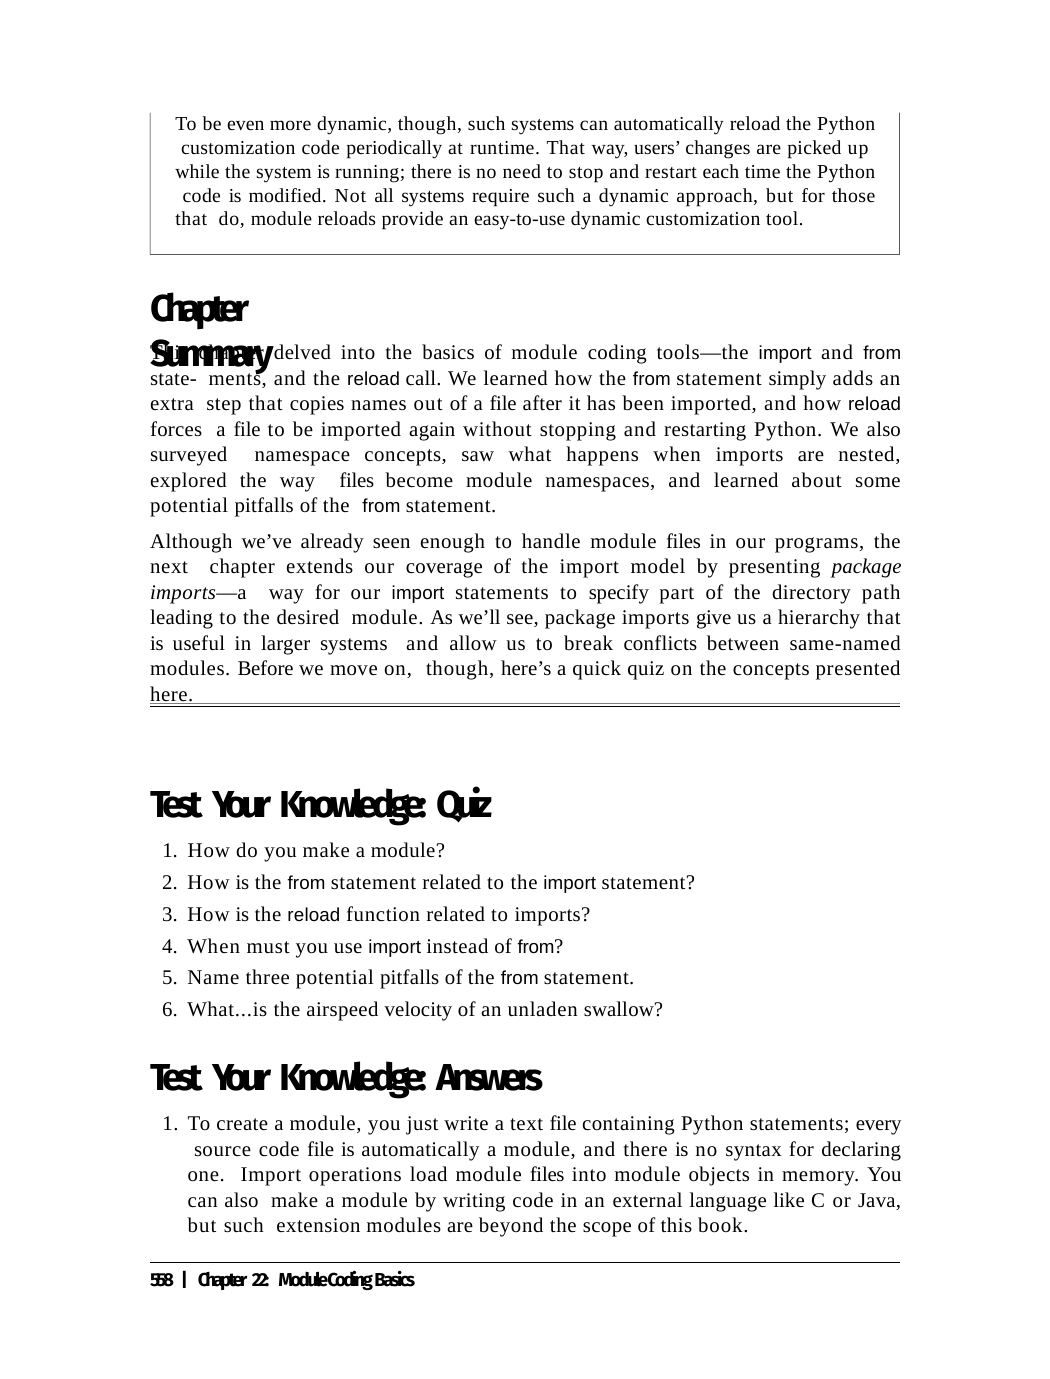

To be even more dynamic, though, such systems can automatically reload the Python  customization code periodically at runtime. That way, users’ changes are picked up  while the system is running; there is no need to stop and restart each time the Python  code is modified. Not all systems require such a dynamic approach, but for those that  do, module reloads provide an easy-to-use dynamic customization tool.

# Chapter Summary
This chapter delved into the basics of module coding tools—the import and from state-  ments, and the reload call. We learned how the from statement simply adds an extra  step that copies names out of a file after it has been imported, and how reload forces  a file to be imported again without stopping and restarting Python. We also surveyed  namespace concepts, saw what happens when imports are nested, explored the way  files become module namespaces, and learned about some potential pitfalls of the  from statement.
Although we’ve already seen enough to handle module files in our programs, the next  chapter extends our coverage of the import model by presenting package imports—a  way for our import statements to specify part of the directory path leading to the desired  module. As we’ll see, package imports give us a hierarchy that is useful in larger systems  and allow us to break conflicts between same-named modules. Before we move on,  though, here’s a quick quiz on the concepts presented here.

Test Your Knowledge: Quiz
How do you make a module?
How is the from statement related to the import statement?
How is the reload function related to imports?
When must you use import instead of from?
Name three potential pitfalls of the from statement.
What...is the airspeed velocity of an unladen swallow?

Test Your Knowledge: Answers
1. To create a module, you just write a text file containing Python statements; every  source code file is automatically a module, and there is no syntax for declaring one.  Import operations load module files into module objects in memory. You can also  make a module by writing code in an external language like C or Java, but such  extension modules are beyond the scope of this book.

558  |  Chapter 22:  Module Coding Basics